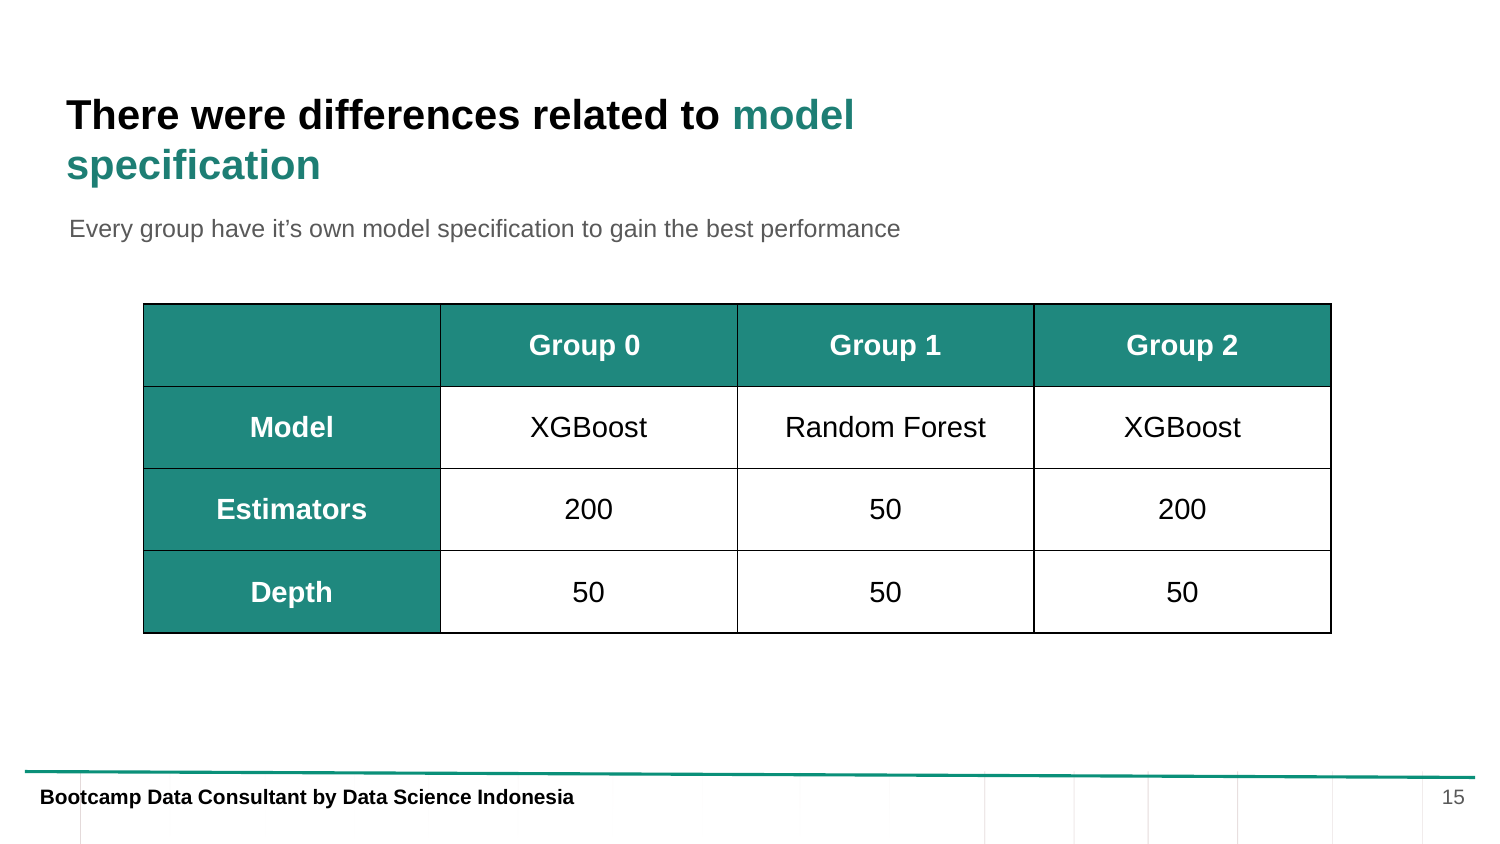

# There were differences related to model specification

Every group have it’s own model specification to gain the best performance
|  | Group 0 | Group 1 | Group 2 |
| --- | --- | --- | --- |
| Model | XGBoost | Random Forest | XGBoost |
| Estimators | 200 | 50 | 200 |
| Depth | 50 | 50 | 50 |
15